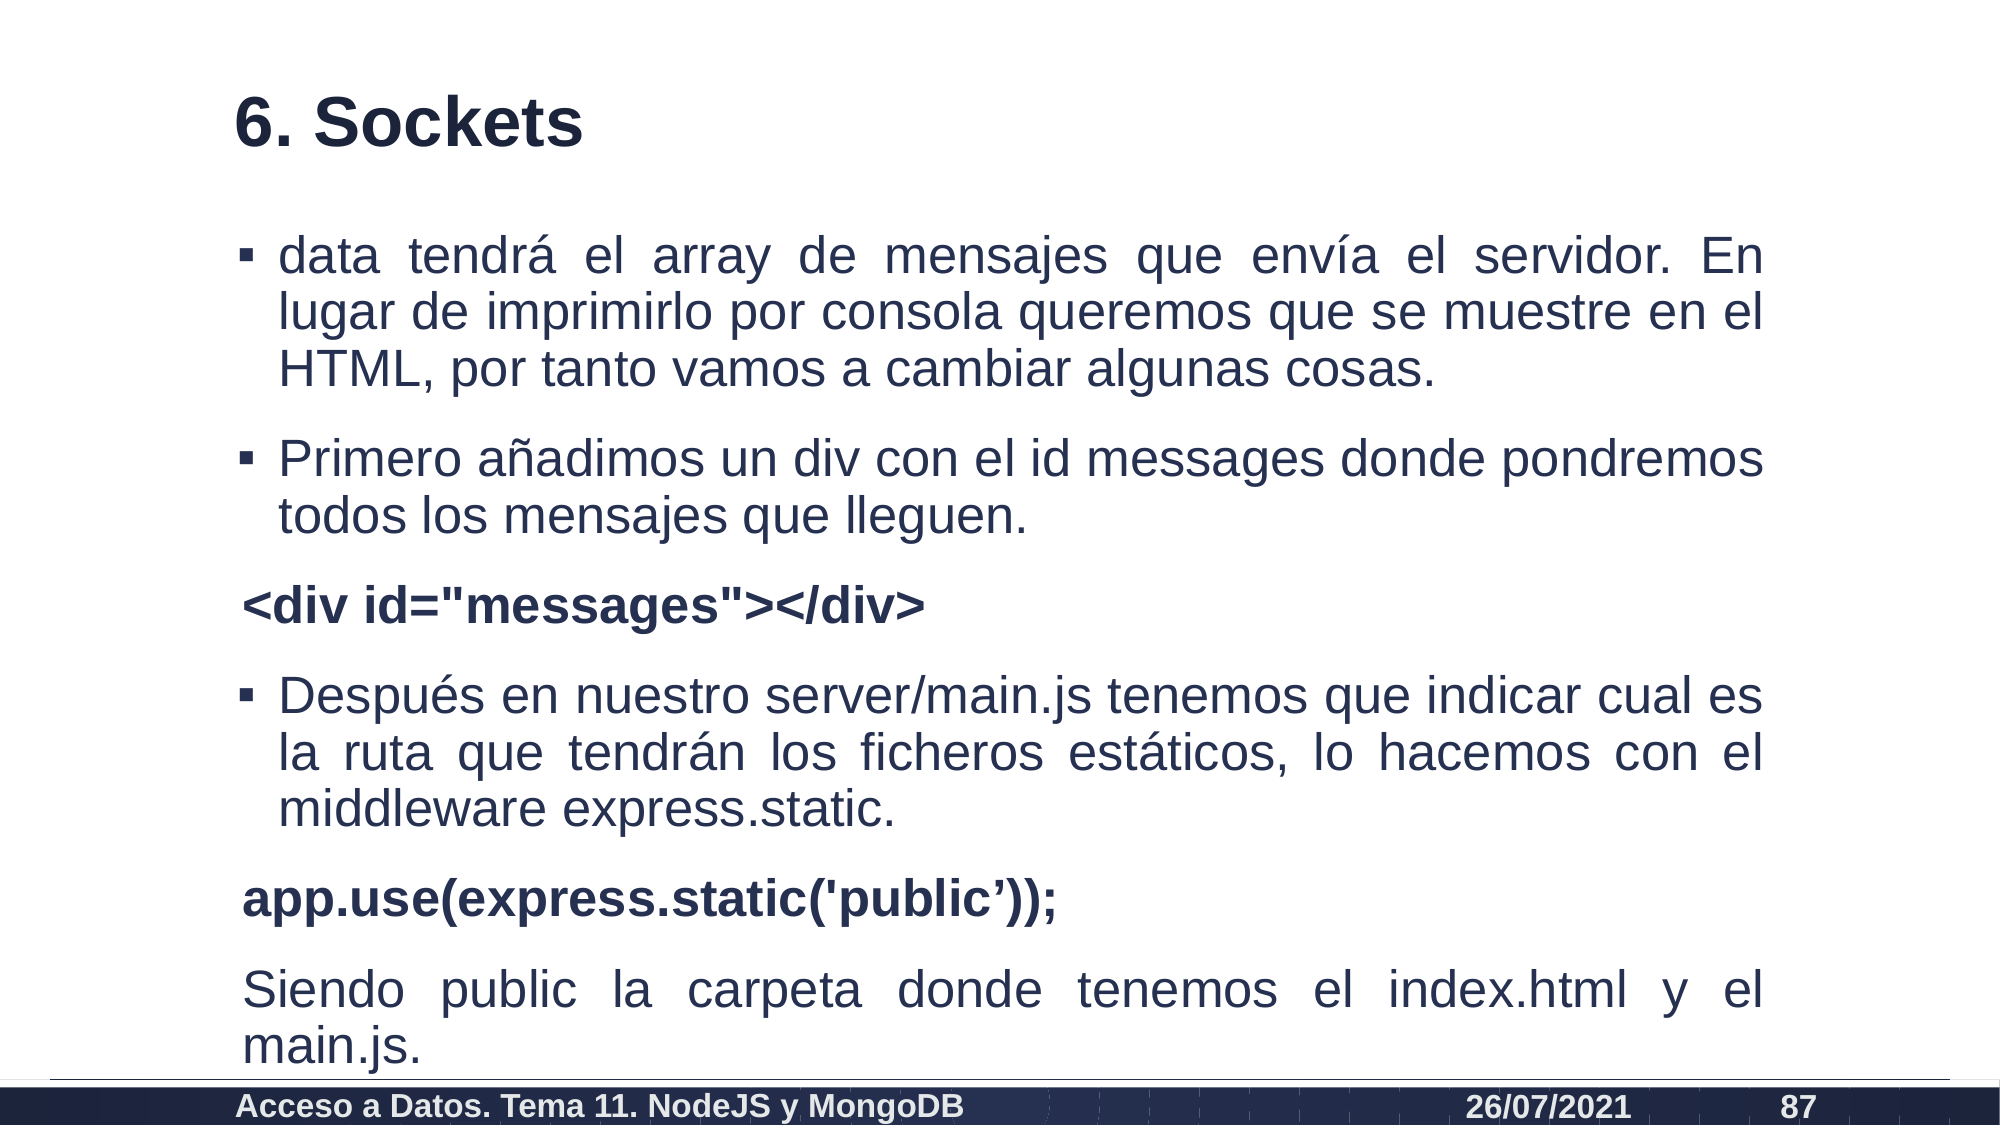

# 6. Sockets
data tendrá el array de mensajes que envía el servidor. En lugar de imprimirlo por consola queremos que se muestre en el HTML, por tanto vamos a cambiar algunas cosas.
Primero añadimos un div con el id messages donde pondremos todos los mensajes que lleguen.
		<div id="messages"></div>
Después en nuestro server/main.js tenemos que indicar cual es la ruta que tendrán los ficheros estáticos, lo hacemos con el middleware express.static.
		app.use(express.static('public’));
Siendo public la carpeta donde tenemos el index.html y el main.js.

Acceso a Datos. Tema 11. NodeJS y MongoDB
26/07/2021
87